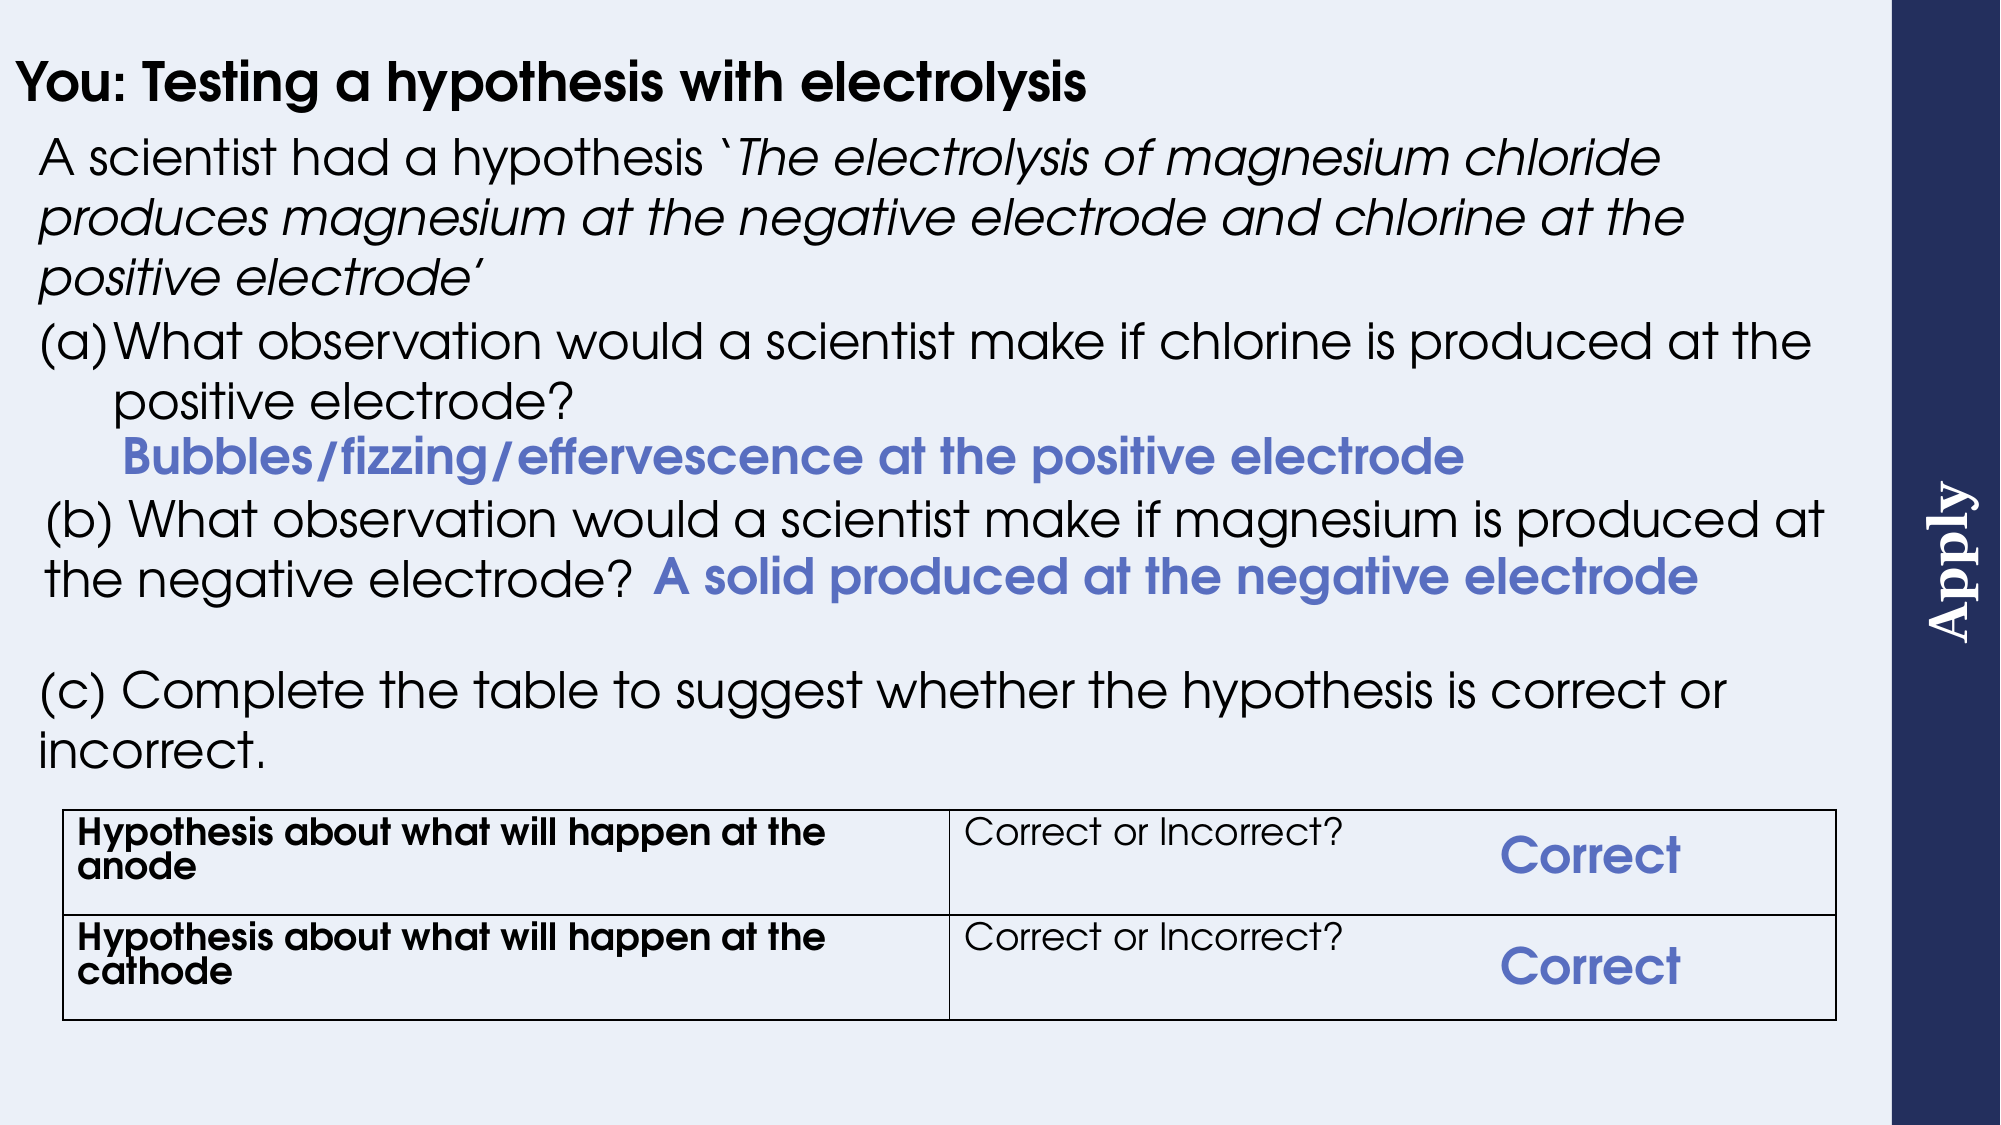

You: Testing a hypothesis with electrolysis
A scientist had a hypothesis ‘The electrolysis of magnesium chloride produces magnesium at the negative electrode and chlorine at the positive electrode’
What observation would a scientist make if chlorine is produced at the positive electrode?

Bubbles/fizzing/effervescence at the positive electrode
(b) What observation would a scientist make if magnesium is produced at the negative electrode?
A solid produced at the negative electrode
(c) Complete the table to suggest whether the hypothesis is correct or incorrect.
| Hypothesis about what will happen at the anode | Correct or Incorrect? |
| --- | --- |
| Hypothesis about what will happen at the cathode | Correct or Incorrect? |
Correct
Correct